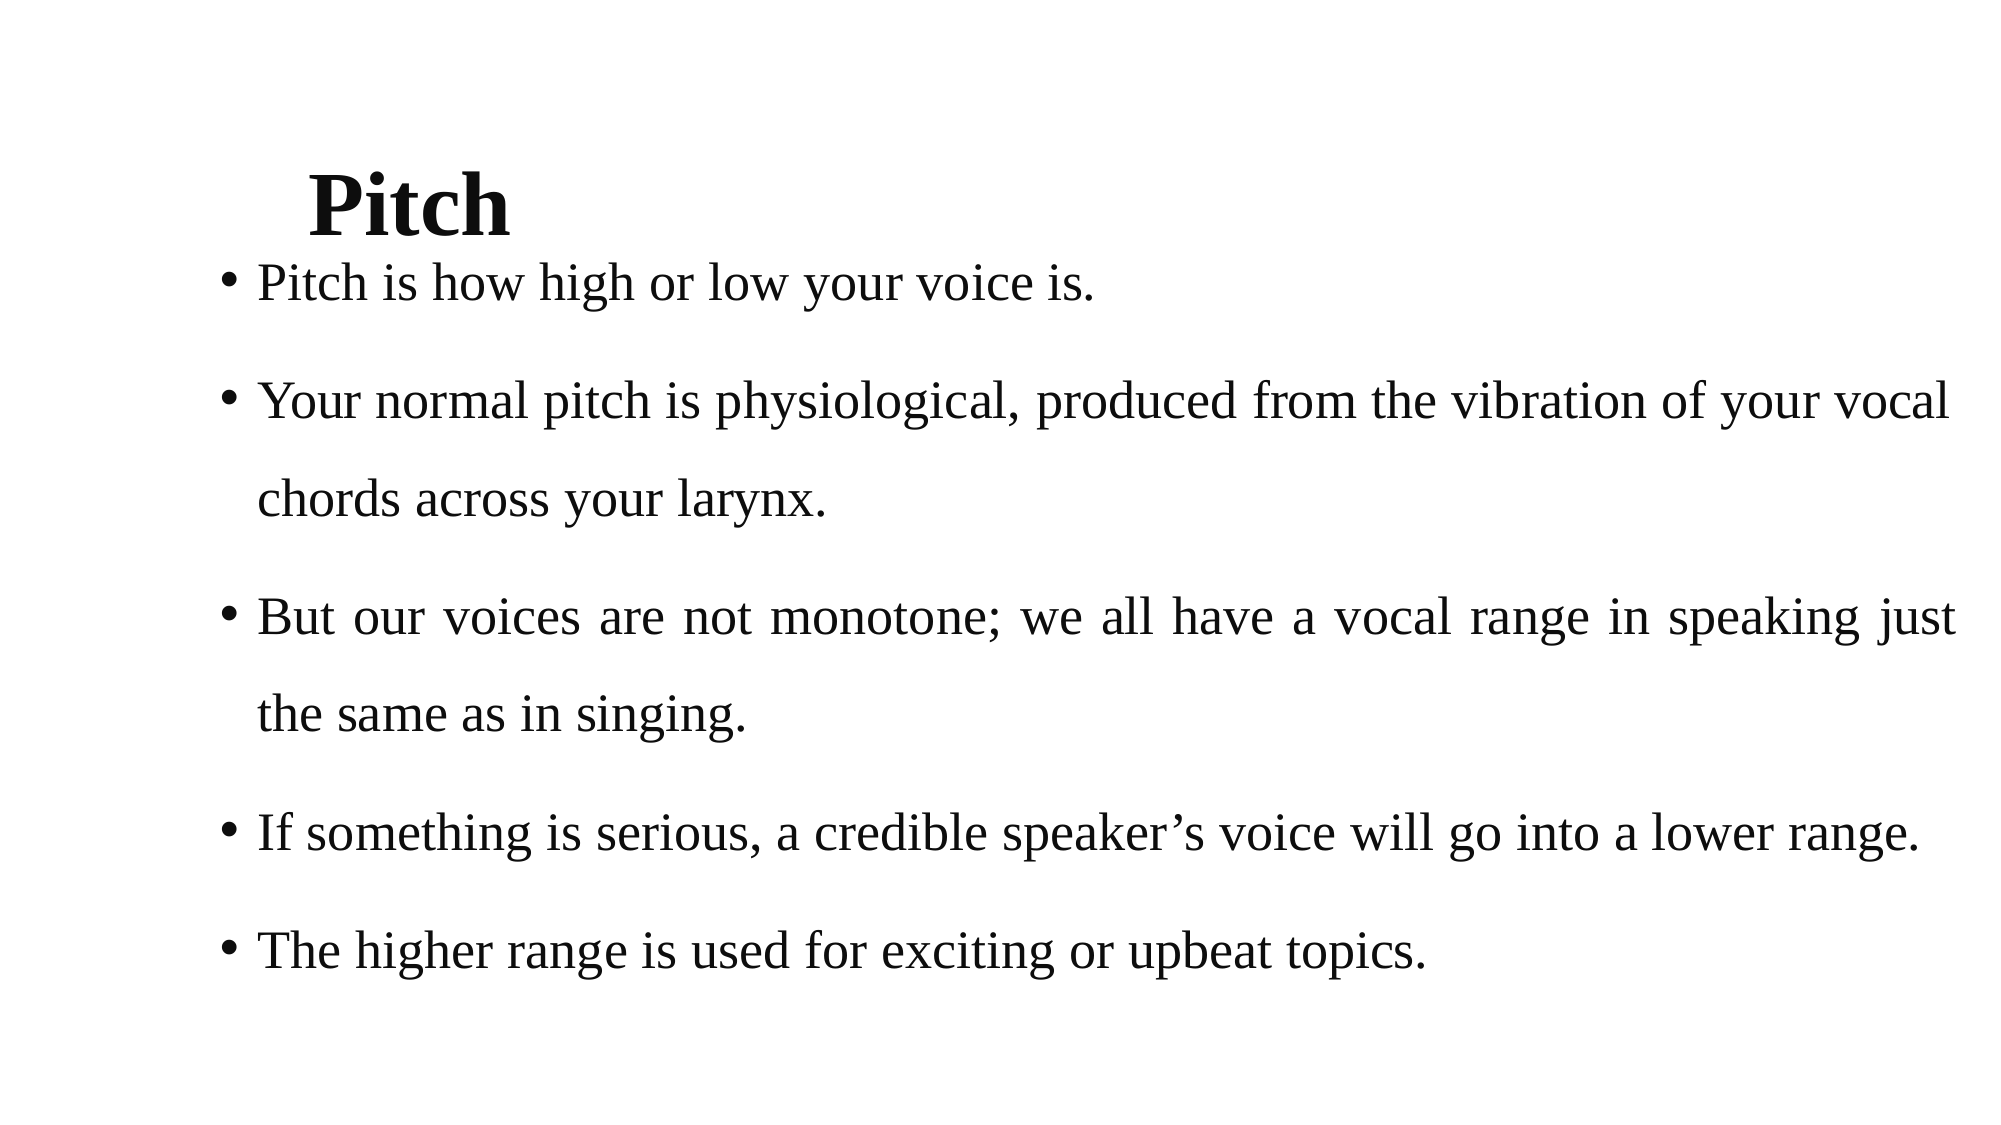

# Pitch
Pitch is how high or low your voice is.
Your normal pitch is physiological, produced from the vibration of your vocal chords across your larynx.
But our voices are not monotone; we all have a vocal range in speaking just the same as in singing.
If something is serious, a credible speaker’s voice will go into a lower range.
The higher range is used for exciting or upbeat topics.